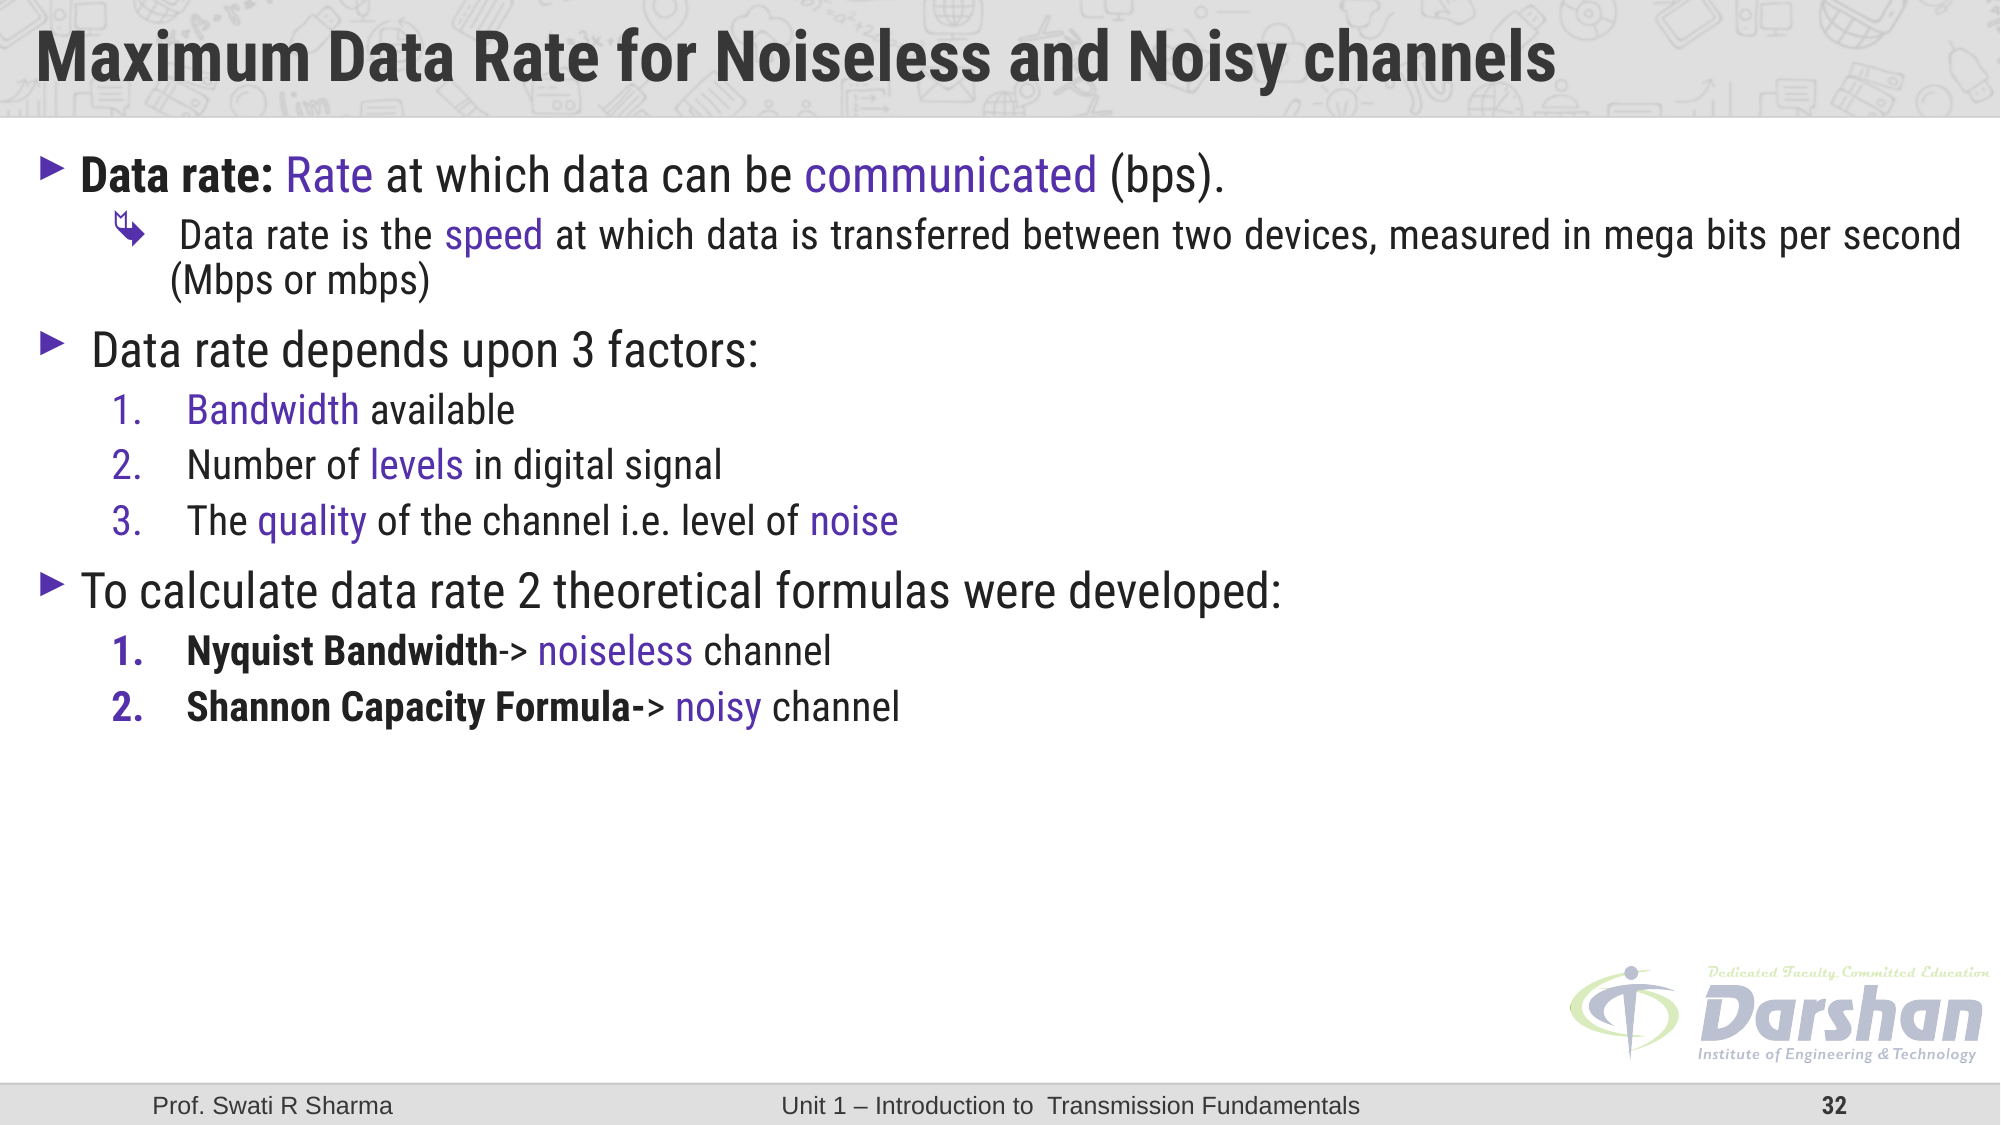

# Maximum Data Rate for Noiseless and Noisy channels
Data rate: Rate at which data can be communicated (bps).
 Data rate is the speed at which data is transferred between two devices, measured in mega bits per second (Mbps or mbps)
 Data rate depends upon 3 factors:
Bandwidth available
Number of levels in digital signal
The quality of the channel i.e. level of noise
To calculate data rate 2 theoretical formulas were developed:
Nyquist Bandwidth-> noiseless channel
Shannon Capacity Formula-> noisy channel